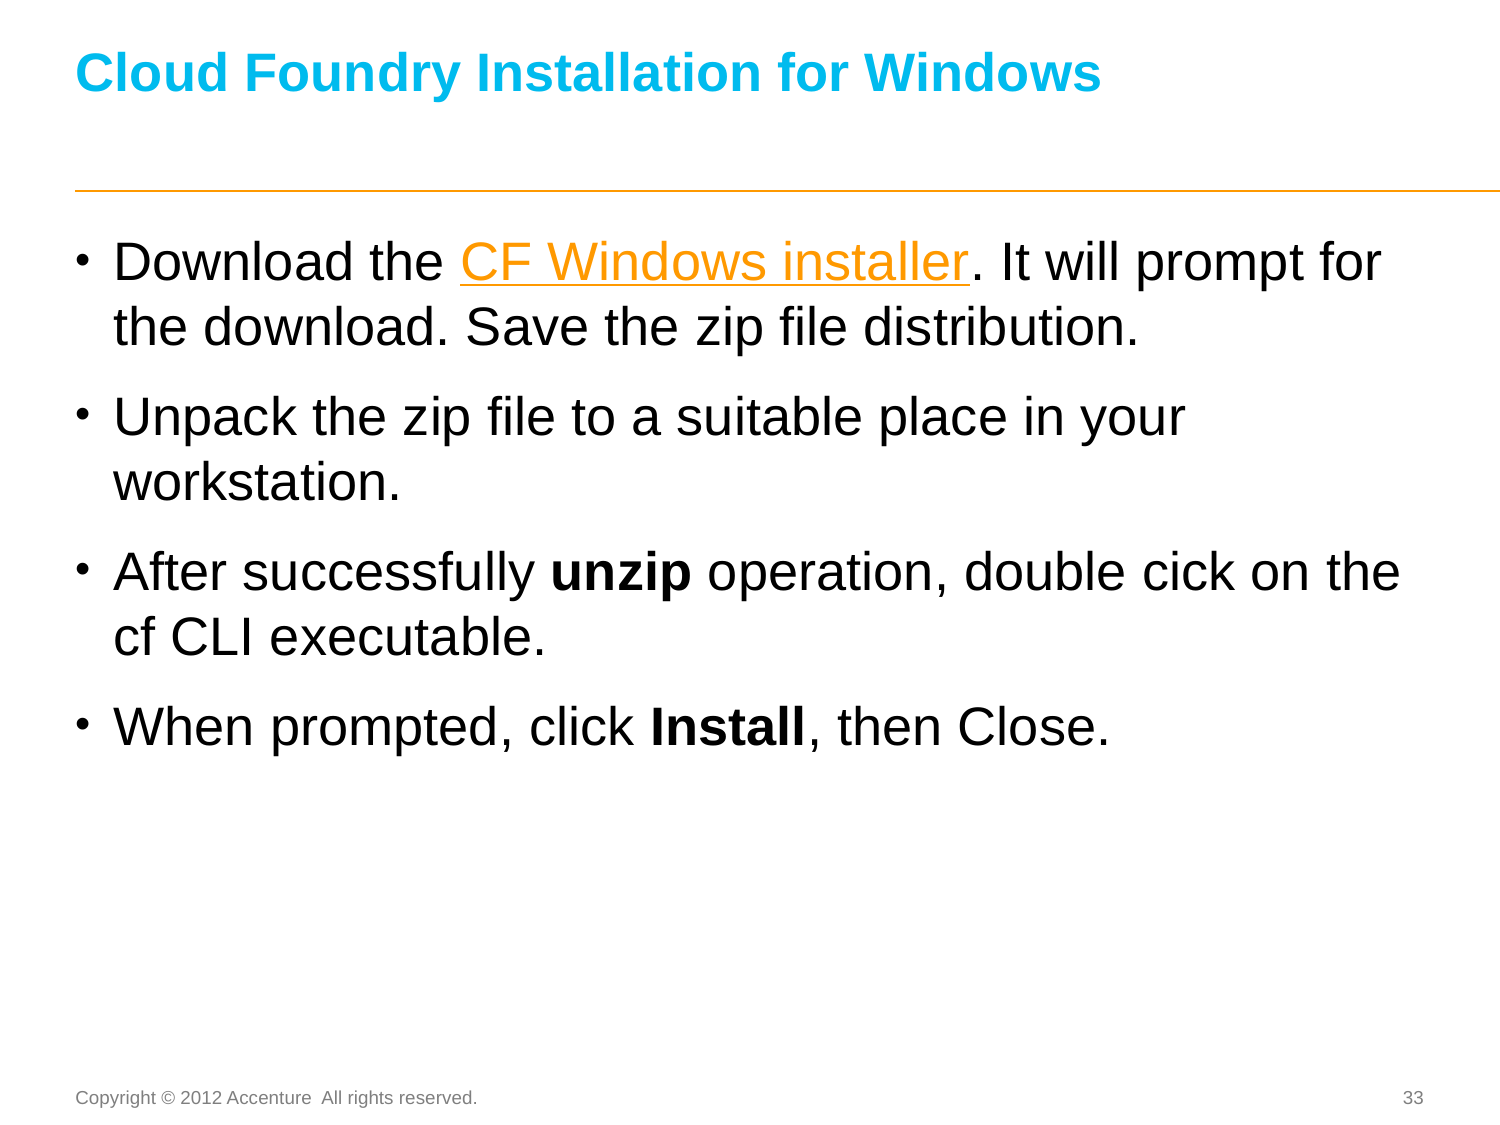

# Cloud Foundry Installation for Windows
Download the CF Windows installer. It will prompt for the download. Save the zip file distribution.
Unpack the zip file to a suitable place in your workstation.
After successfully unzip operation, double cick on the cf CLI executable.
When prompted, click Install, then Close.